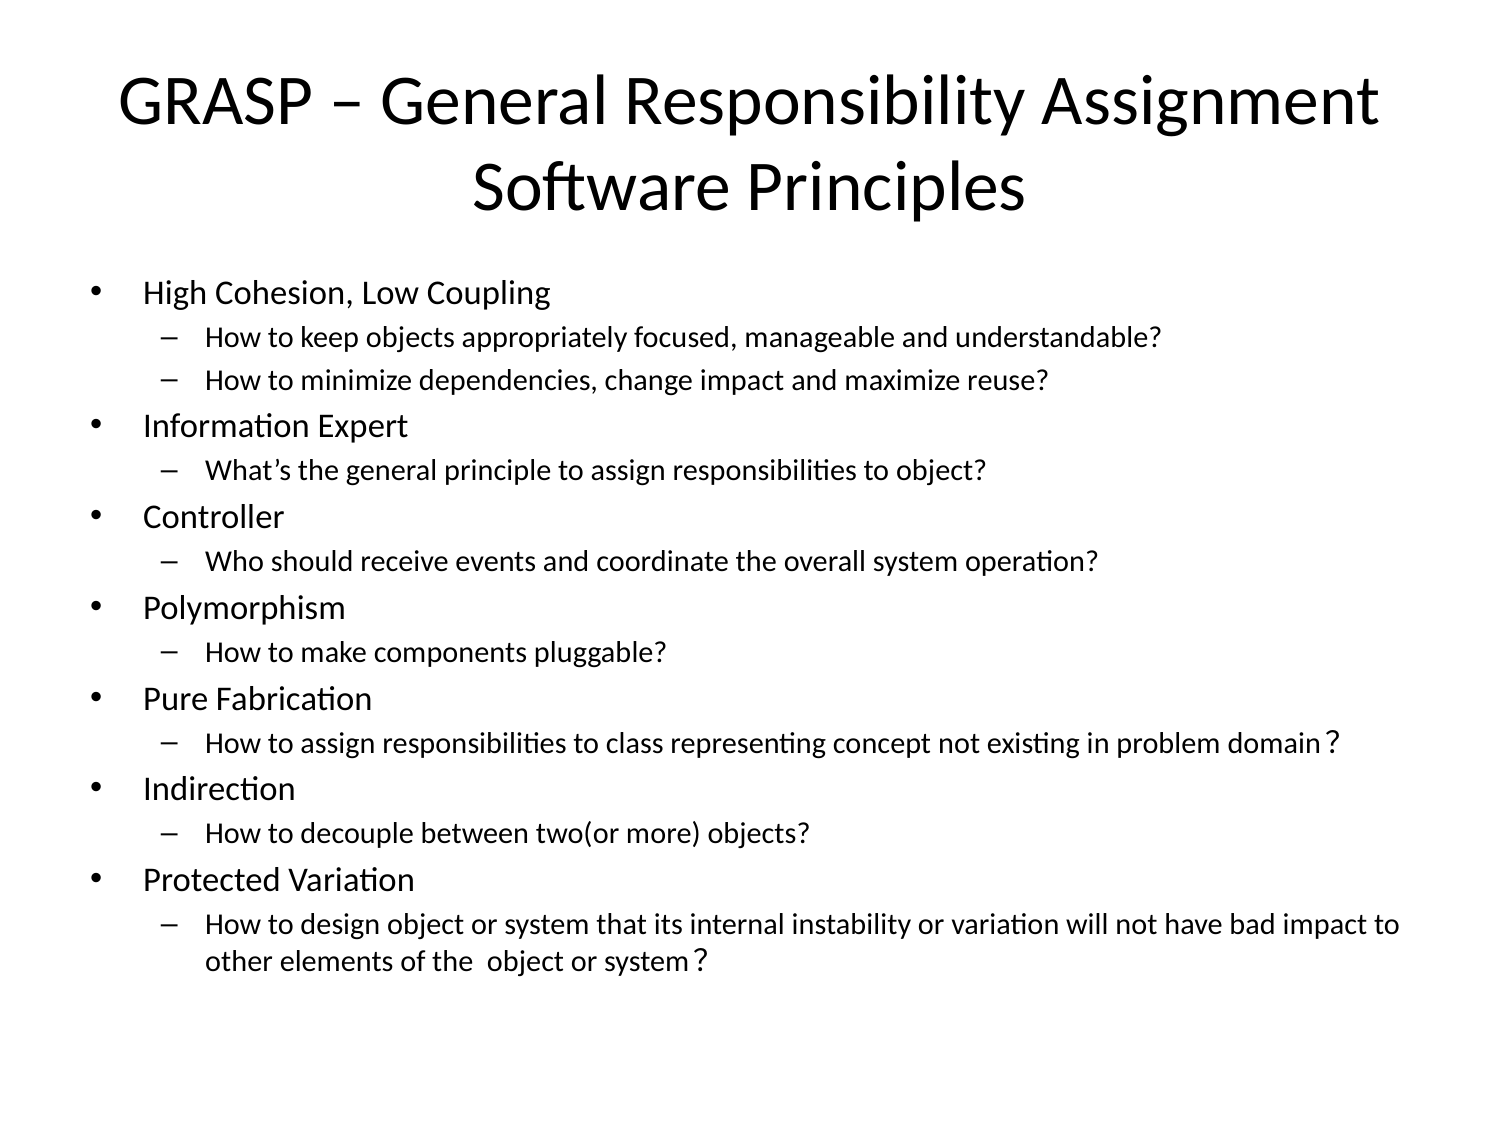

# GRASP – General Responsibility Assignment Software Principles
High Cohesion, Low Coupling
How to keep objects appropriately focused, manageable and understandable?
How to minimize dependencies, change impact and maximize reuse?
Information Expert
What’s the general principle to assign responsibilities to object?
Controller
Who should receive events and coordinate the overall system operation?
Polymorphism
How to make components pluggable?
Pure Fabrication
How to assign responsibilities to class representing concept not existing in problem domain？
Indirection
How to decouple between two(or more) objects?
Protected Variation
How to design object or system that its internal instability or variation will not have bad impact to other elements of the  object or system？